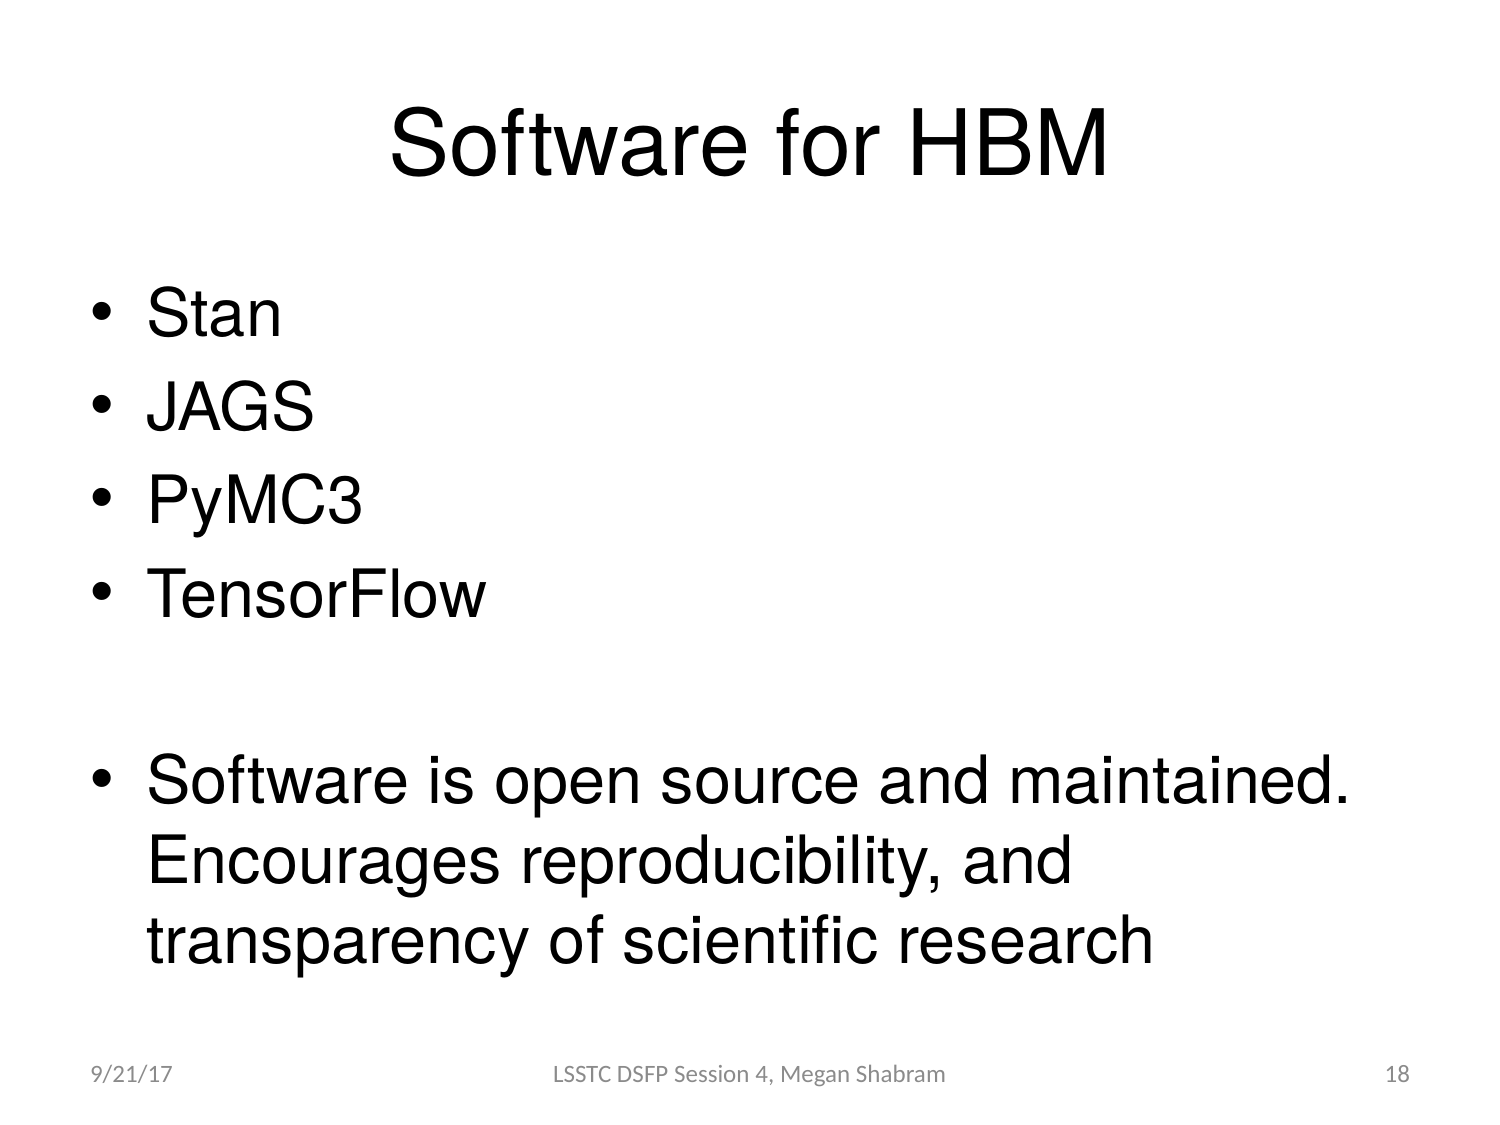

# Software for HBM
Stan
JAGS
PyMC3
TensorFlow

Software is open source and maintained. Encourages reproducibility, and transparency of scientific research

9/21/17
LSSTC DSFP Session 4, Megan Shabram
18